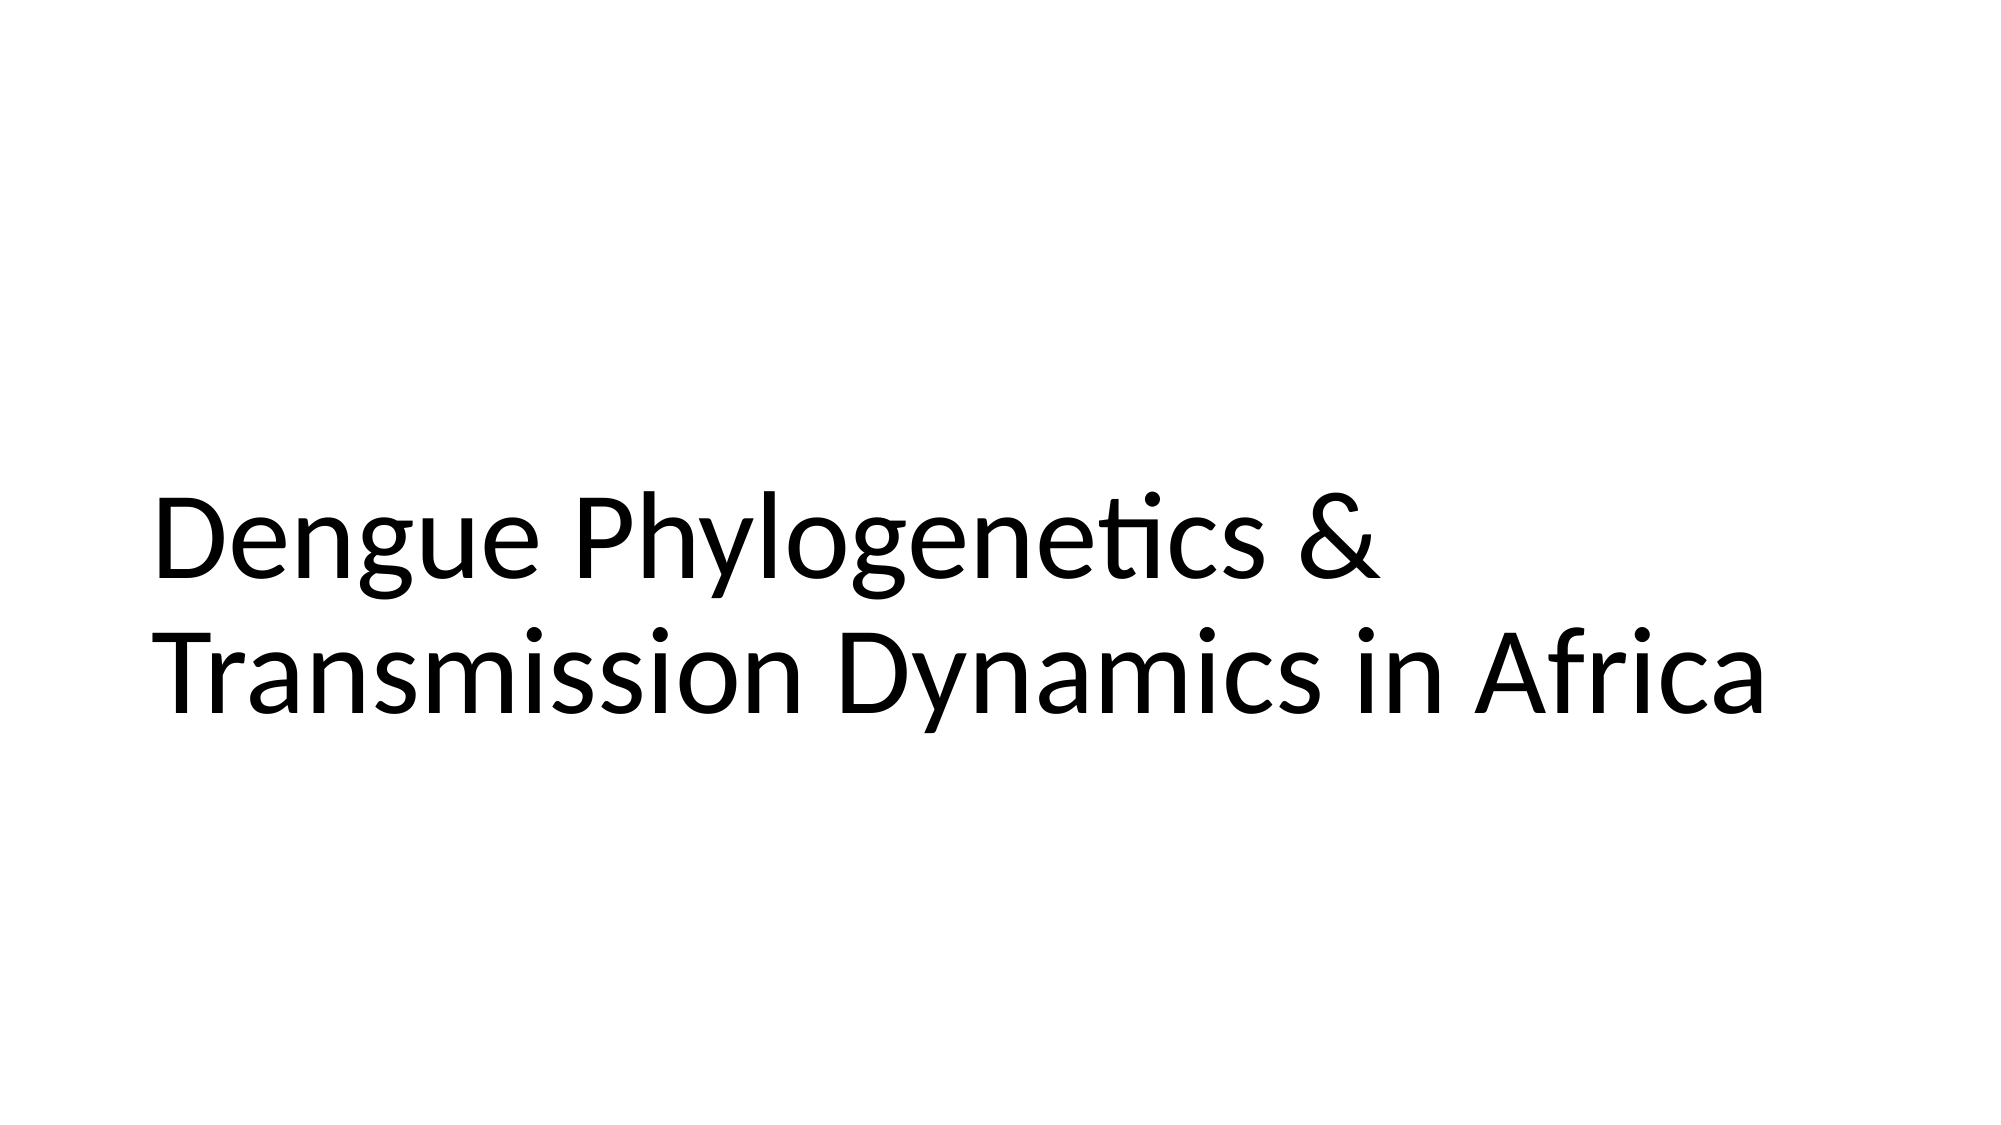

# Dengue Phylogenetics & Transmission Dynamics in Africa